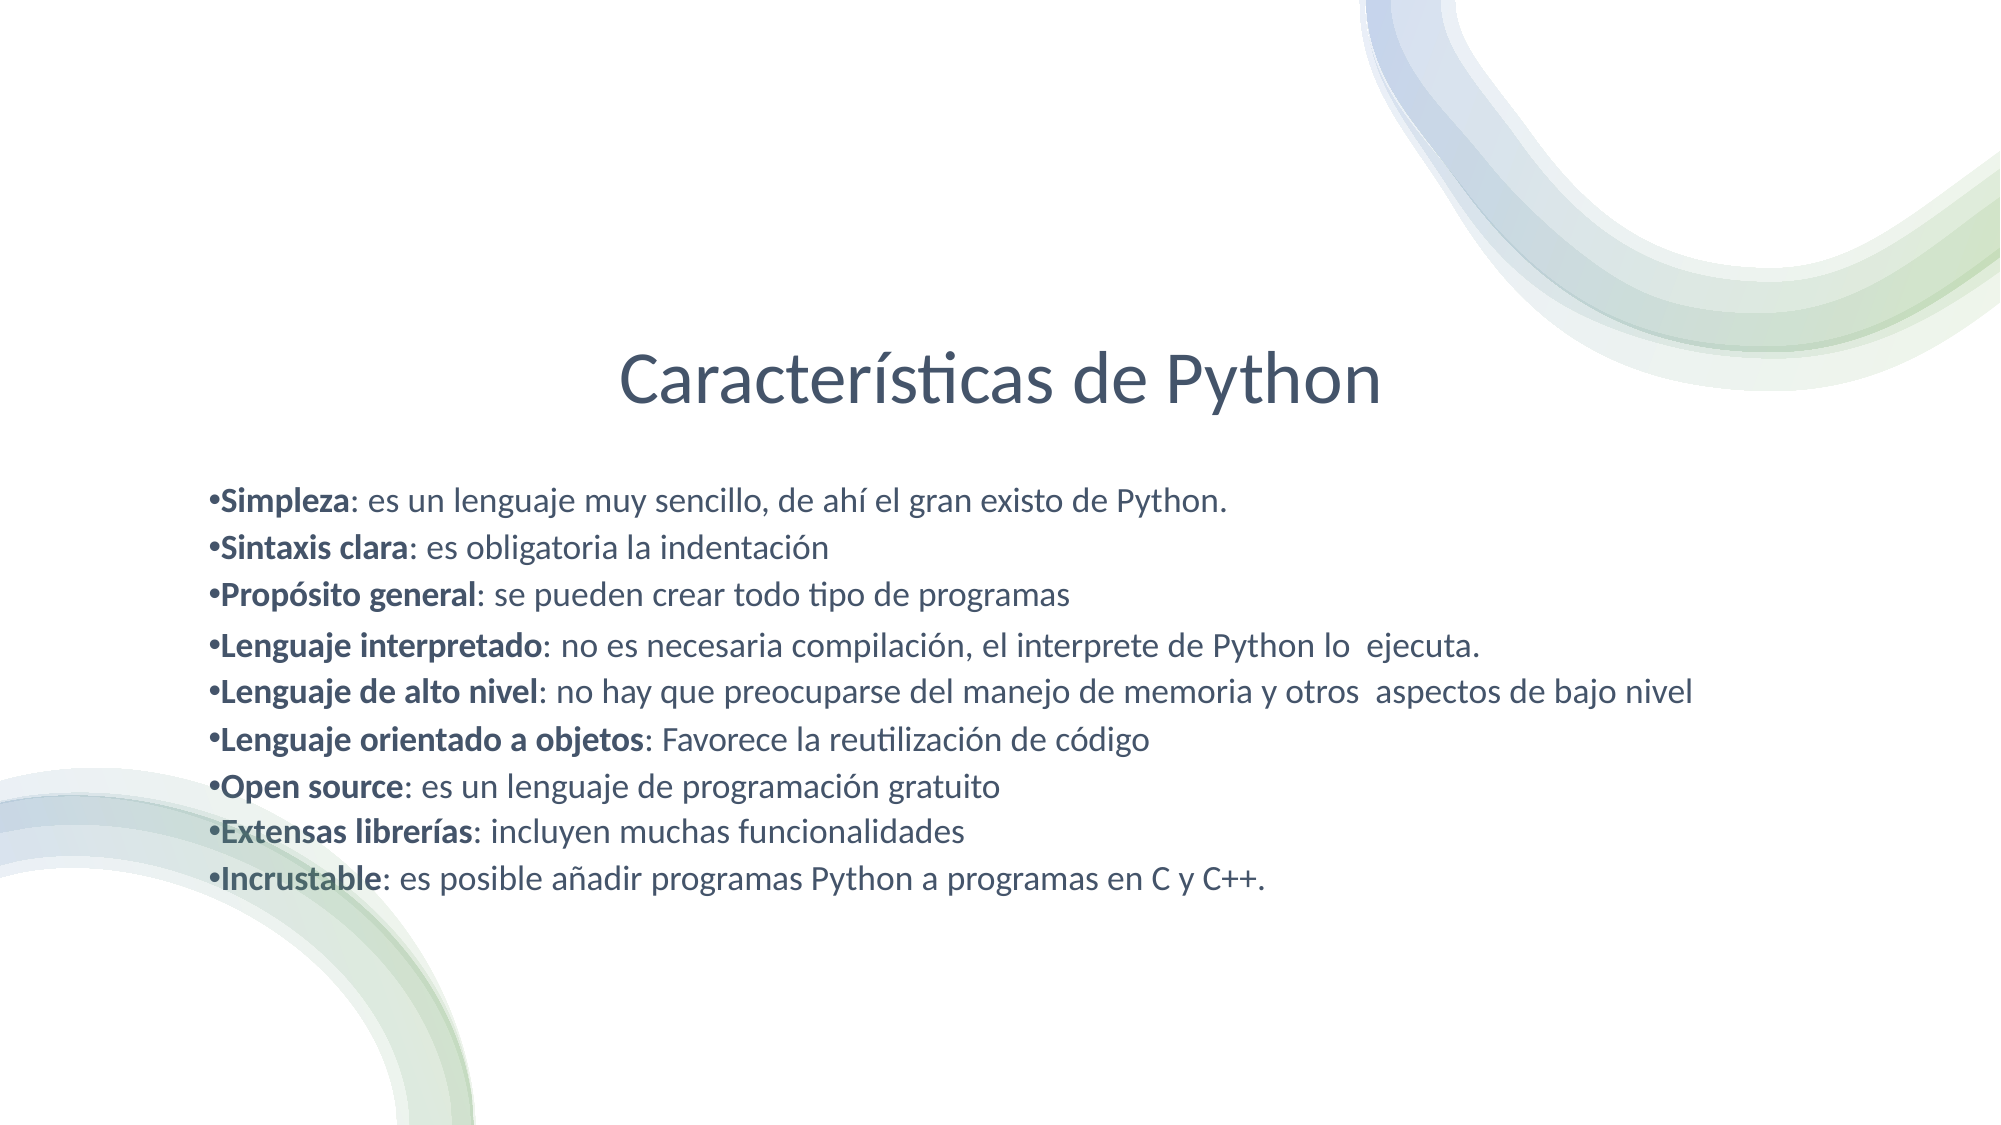

# Características de Python
Simpleza: es un lenguaje muy sencillo, de ahí el gran existo de Python.
Sintaxis clara: es obligatoria la indentación
Propósito general: se pueden crear todo tipo de programas
Lenguaje interpretado: no es necesaria compilación, el interprete de Python lo  ejecuta.
Lenguaje de alto nivel: no hay que preocuparse del manejo de memoria y otros  aspectos de bajo nivel
Lenguaje orientado a objetos: Favorece la reutilización de código
Open source: es un lenguaje de programación gratuito
Extensas librerías: incluyen muchas funcionalidades
Incrustable: es posible añadir programas Python a programas en C y C++.